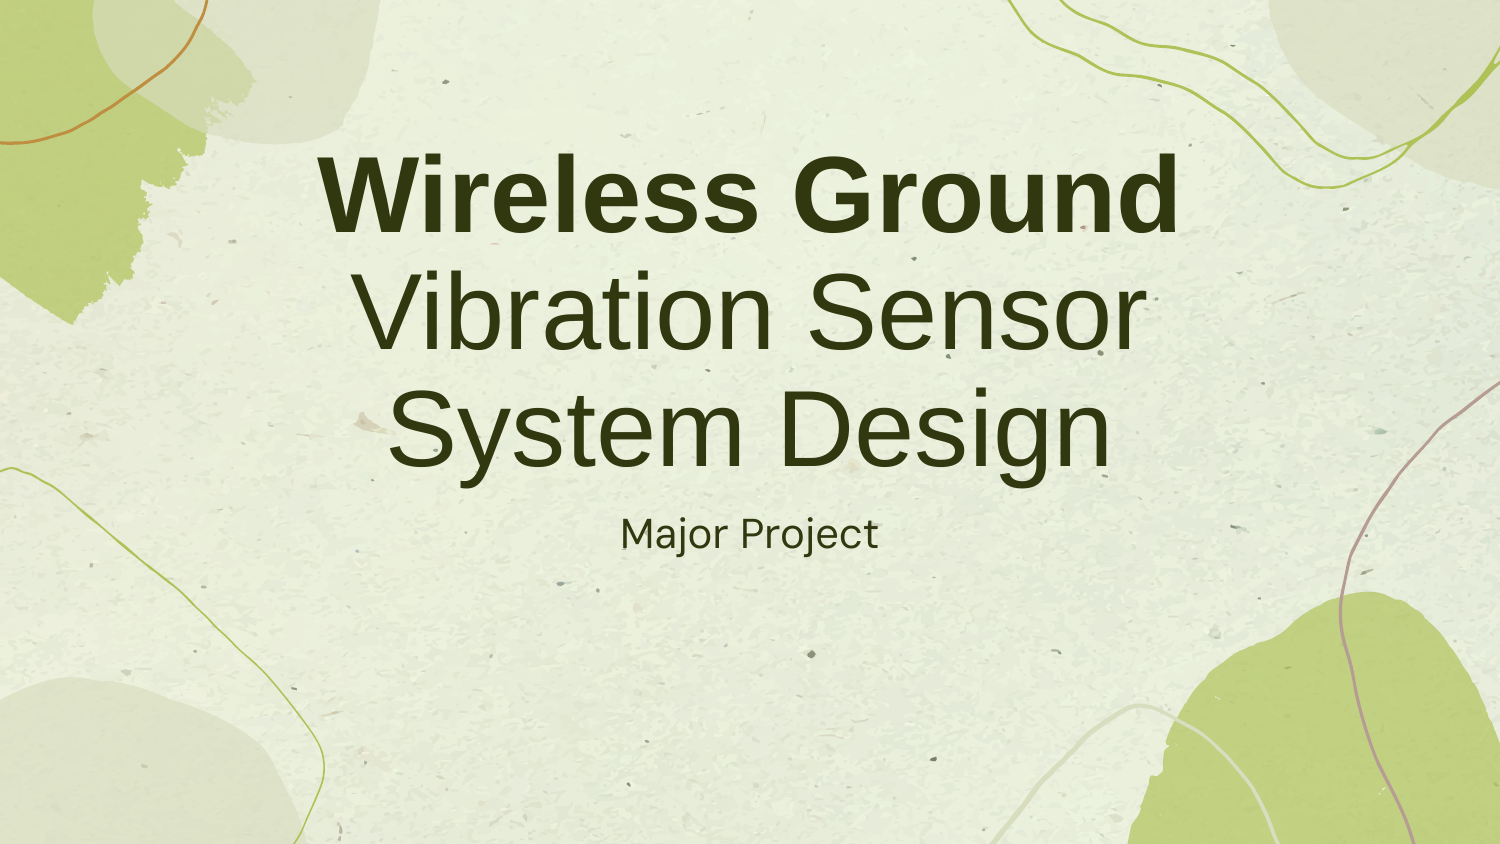

# Wireless Ground Vibration Sensor System Design
Major Project